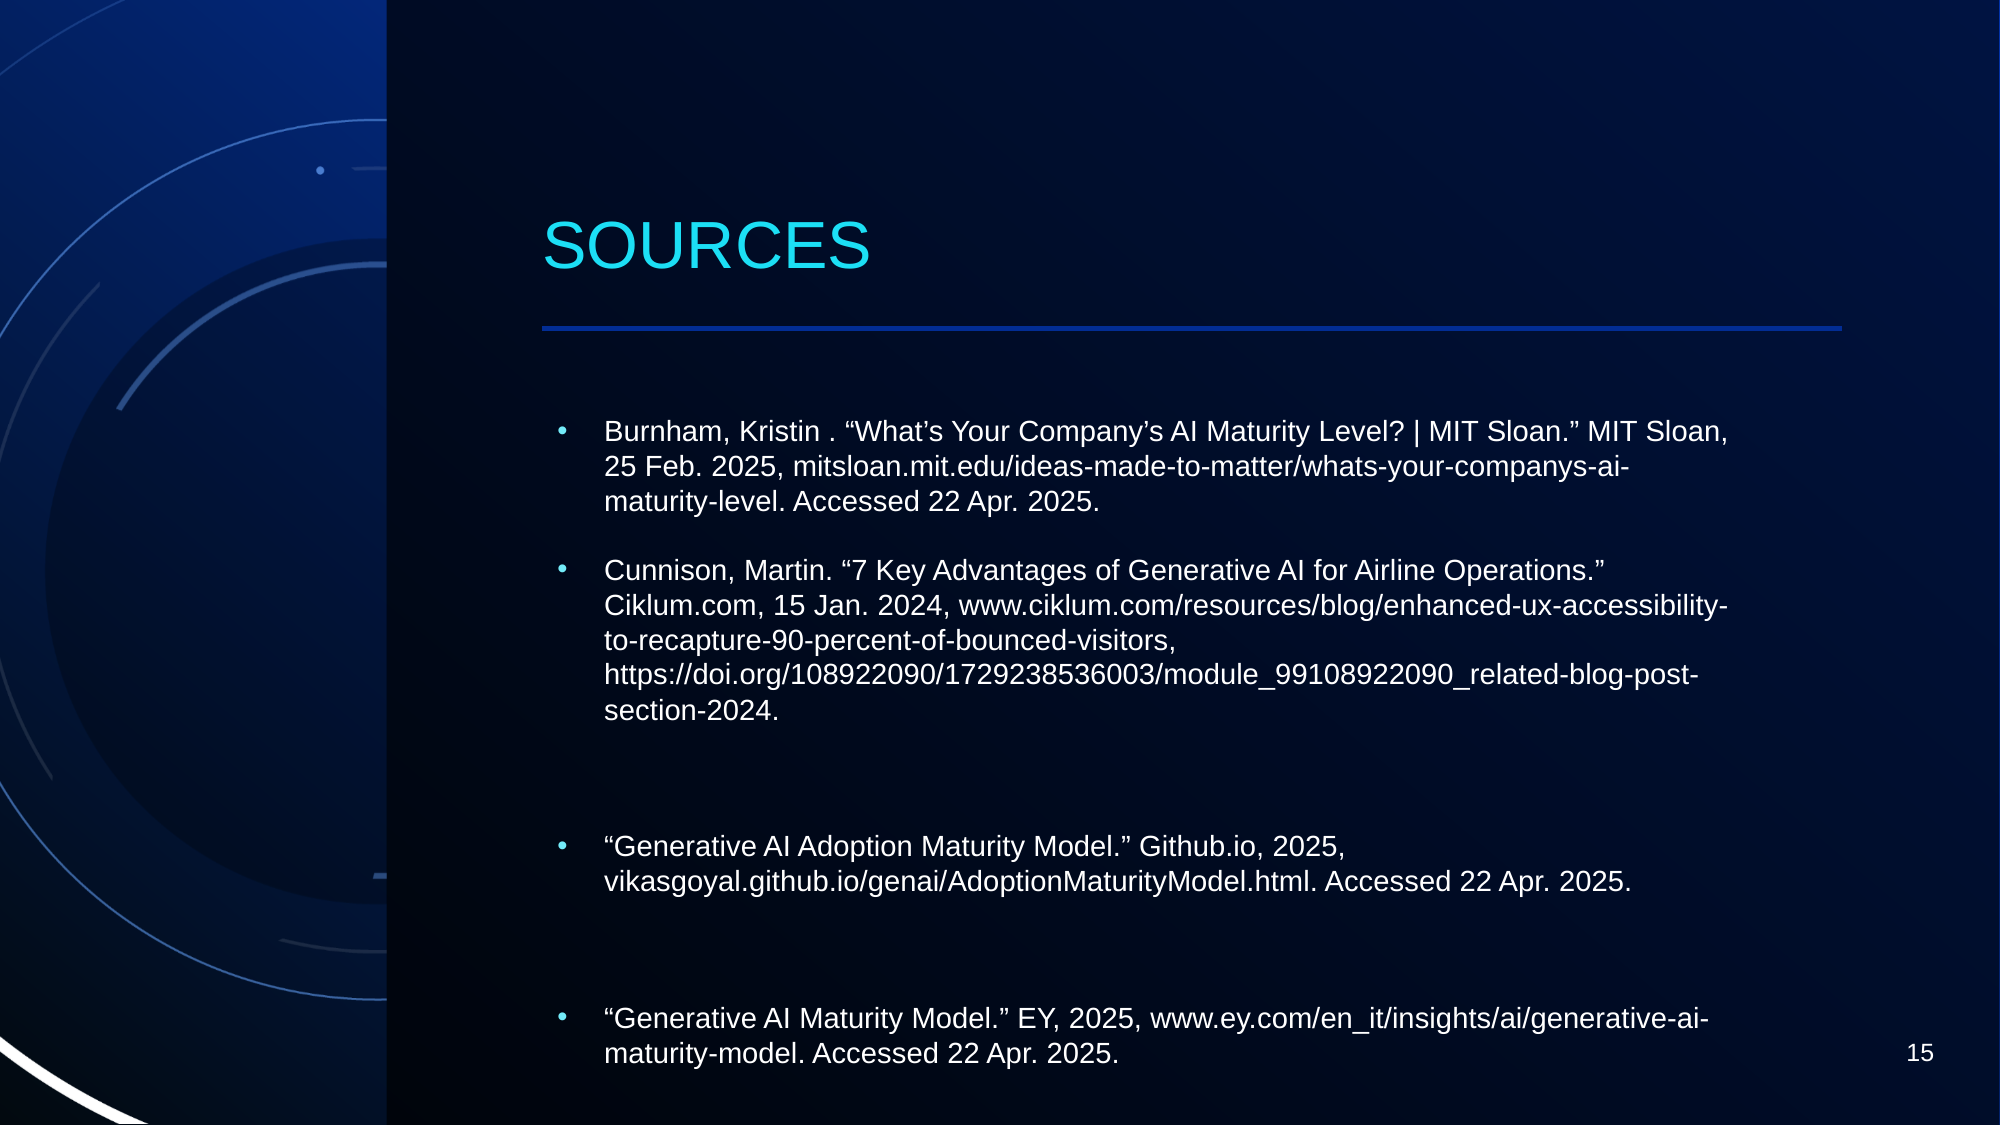

# Sources
Burnham, Kristin . “What’s Your Company’s AI Maturity Level? | MIT Sloan.” MIT Sloan, 25 Feb. 2025, mitsloan.mit.edu/ideas-made-to-matter/whats-your-companys-ai-maturity-level. Accessed 22 Apr. 2025.
Cunnison, Martin. “7 Key Advantages of Generative AI for Airline Operations.” Ciklum.com, 15 Jan. 2024, www.ciklum.com/resources/blog/enhanced-ux-accessibility-to-recapture-90-percent-of-bounced-visitors, https://doi.org/108922090/1729238536003/module_99108922090_related-blog-post-section-2024.

“Generative AI Adoption Maturity Model.” Github.io, 2025, vikasgoyal.github.io/genai/AdoptionMaturityModel.html. Accessed 22 Apr. 2025.

“Generative AI Maturity Model.” EY, 2025, www.ey.com/en_it/insights/ai/generative-ai-maturity-model. Accessed 22 Apr. 2025.
15